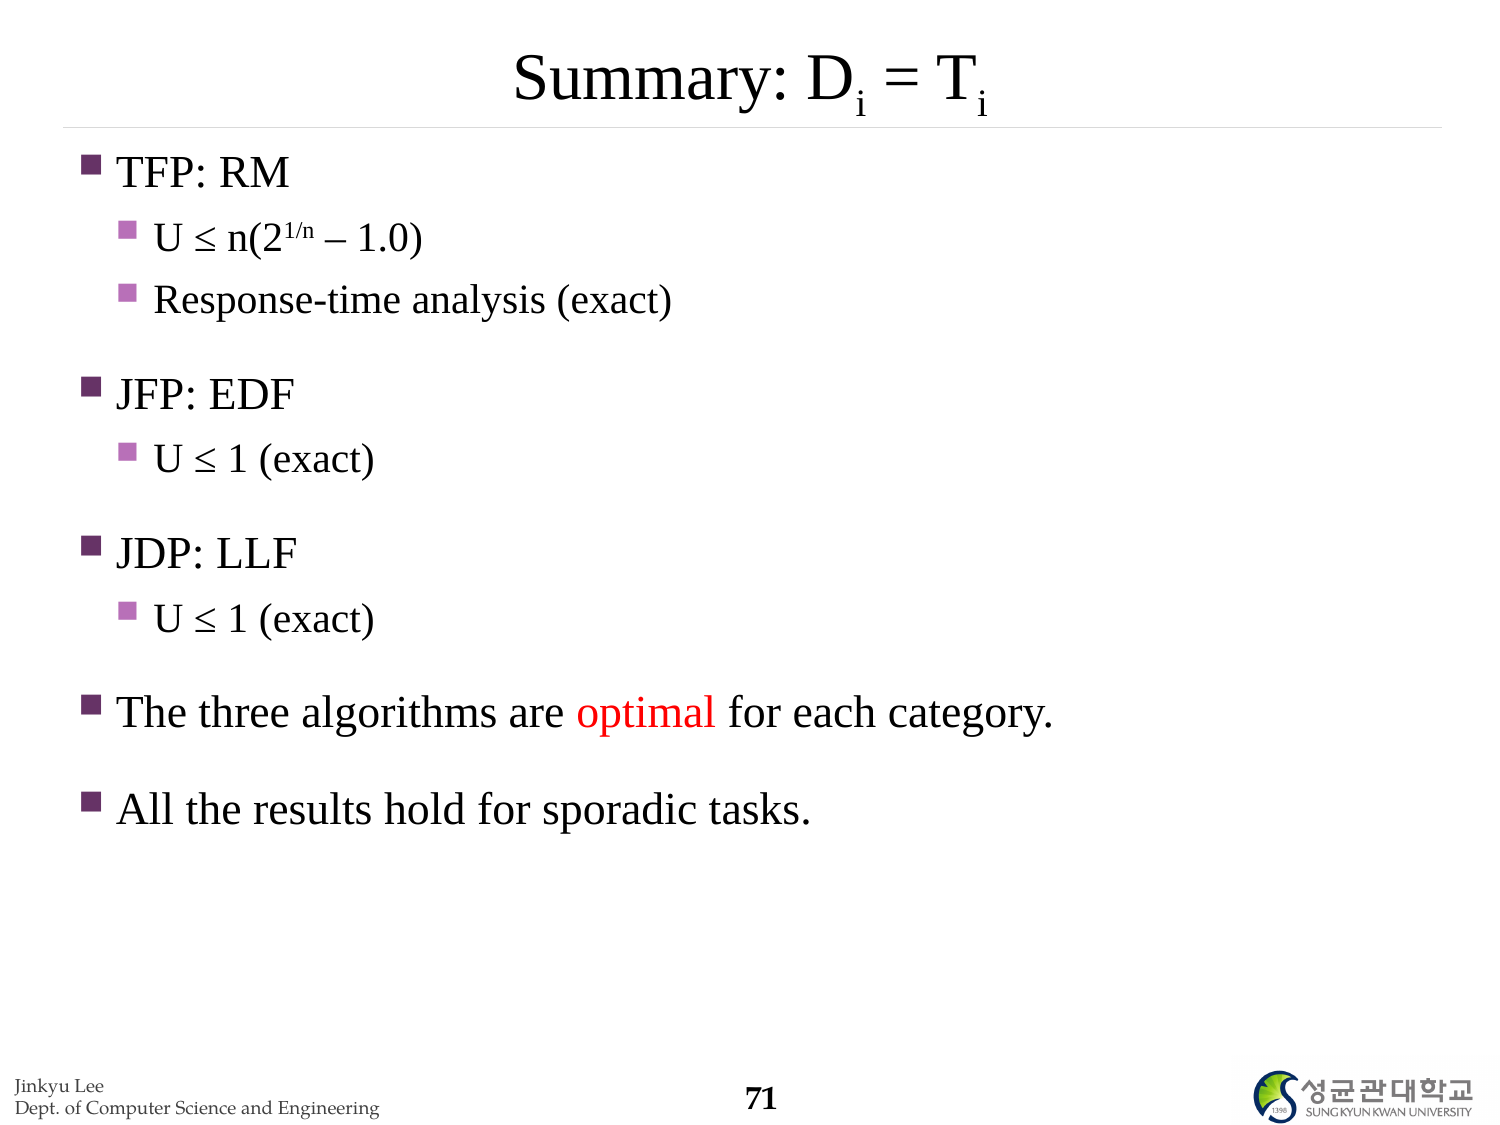

# Summary: Di = Ti
TFP: RM
U ≤ n(21/n – 1.0)
Response-time analysis (exact)
JFP: EDF
U ≤ 1 (exact)
JDP: LLF
U ≤ 1 (exact)
The three algorithms are optimal for each category.
All the results hold for sporadic tasks.